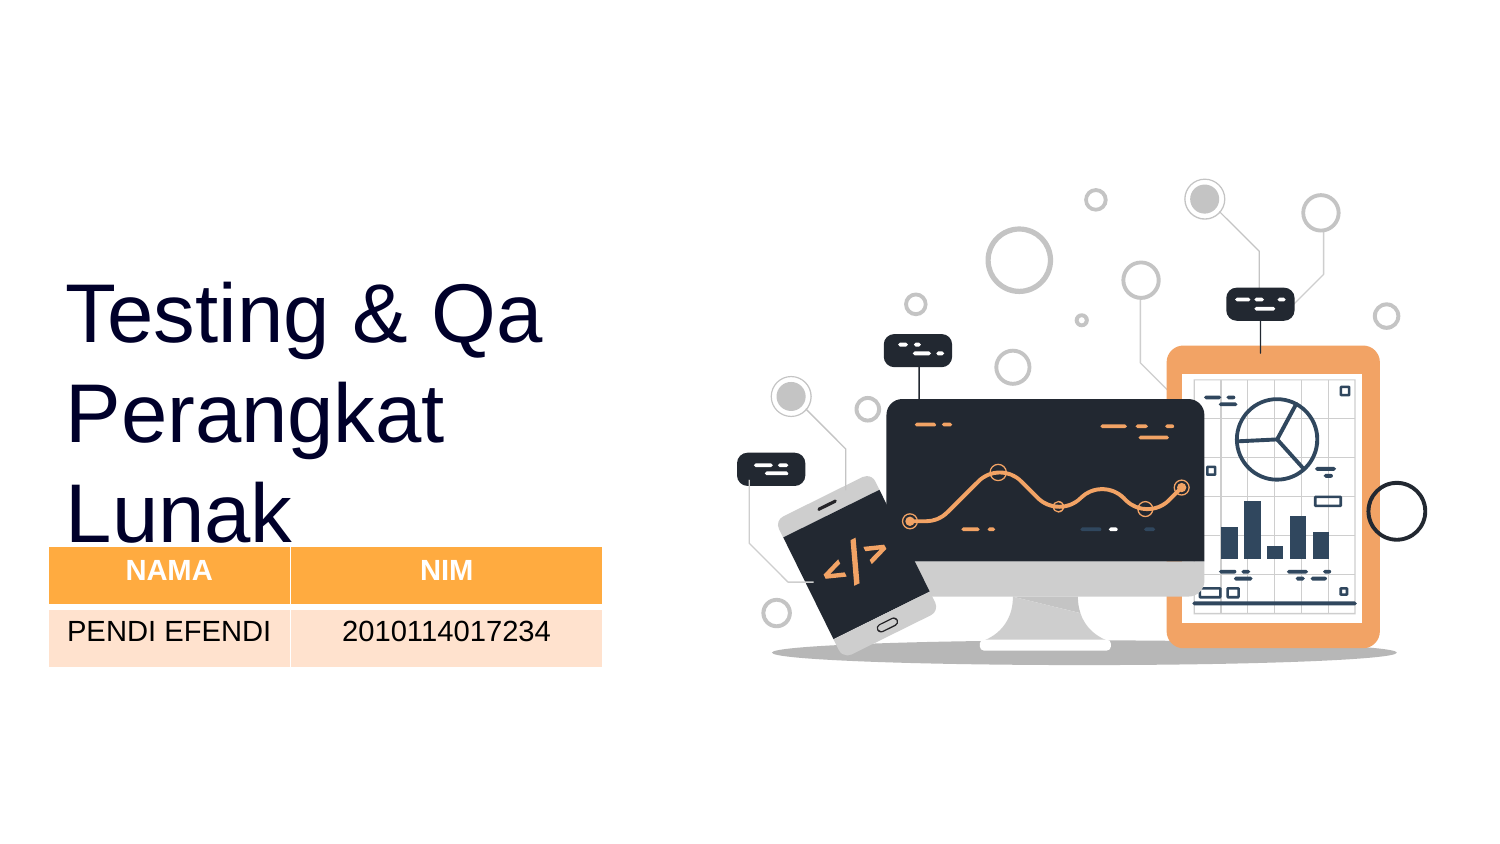

Testing & Qa
Perangkat Lunak
| NAMA | NIM |
| --- | --- |
| PENDI EFENDI | 2010114017234 |